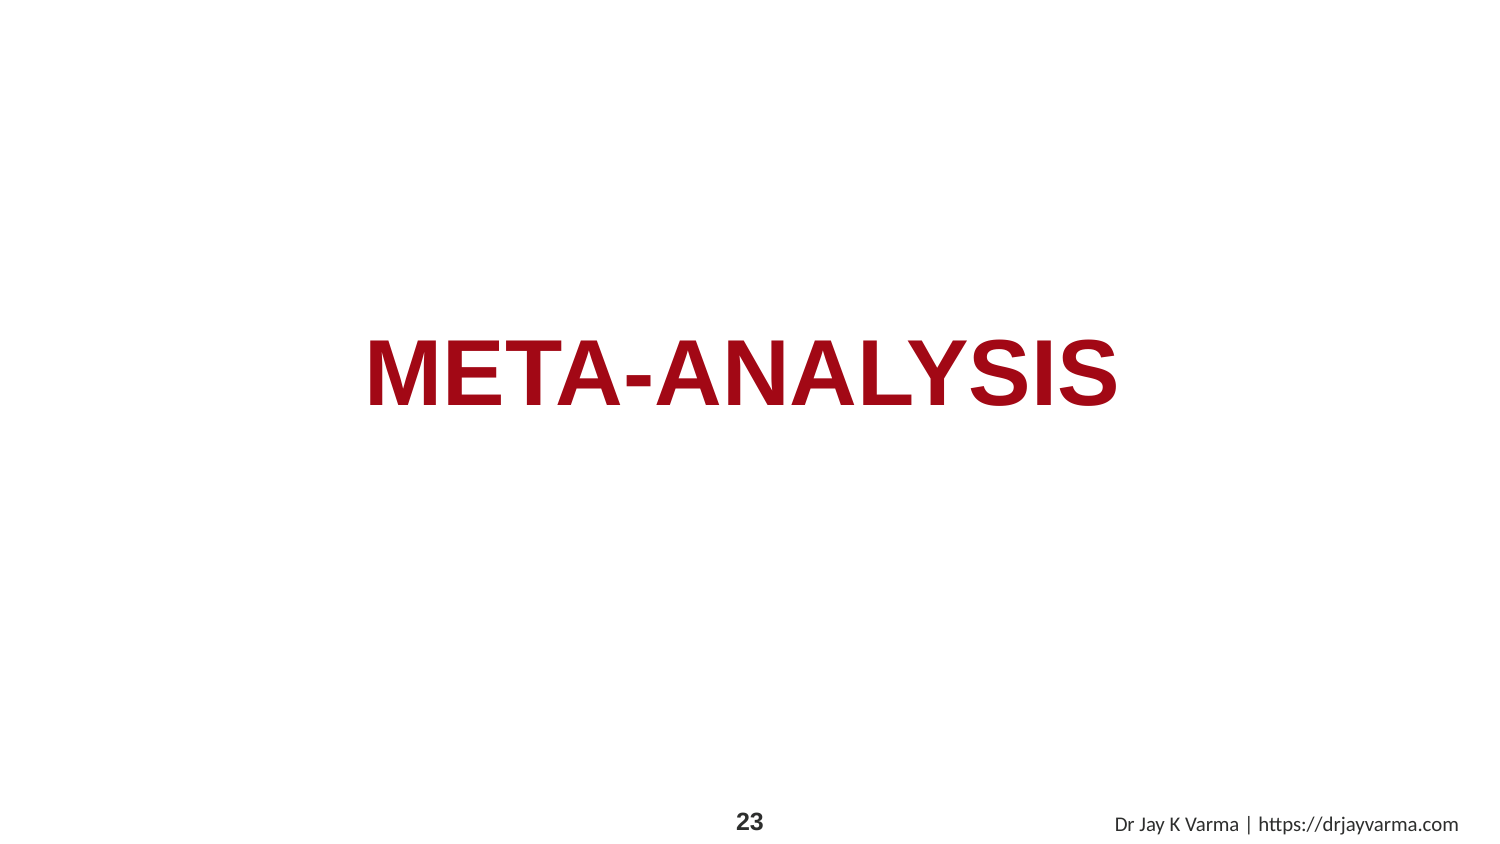

# META-ANALYSIS
Dr Jay K Varma | https://drjayvarma.com